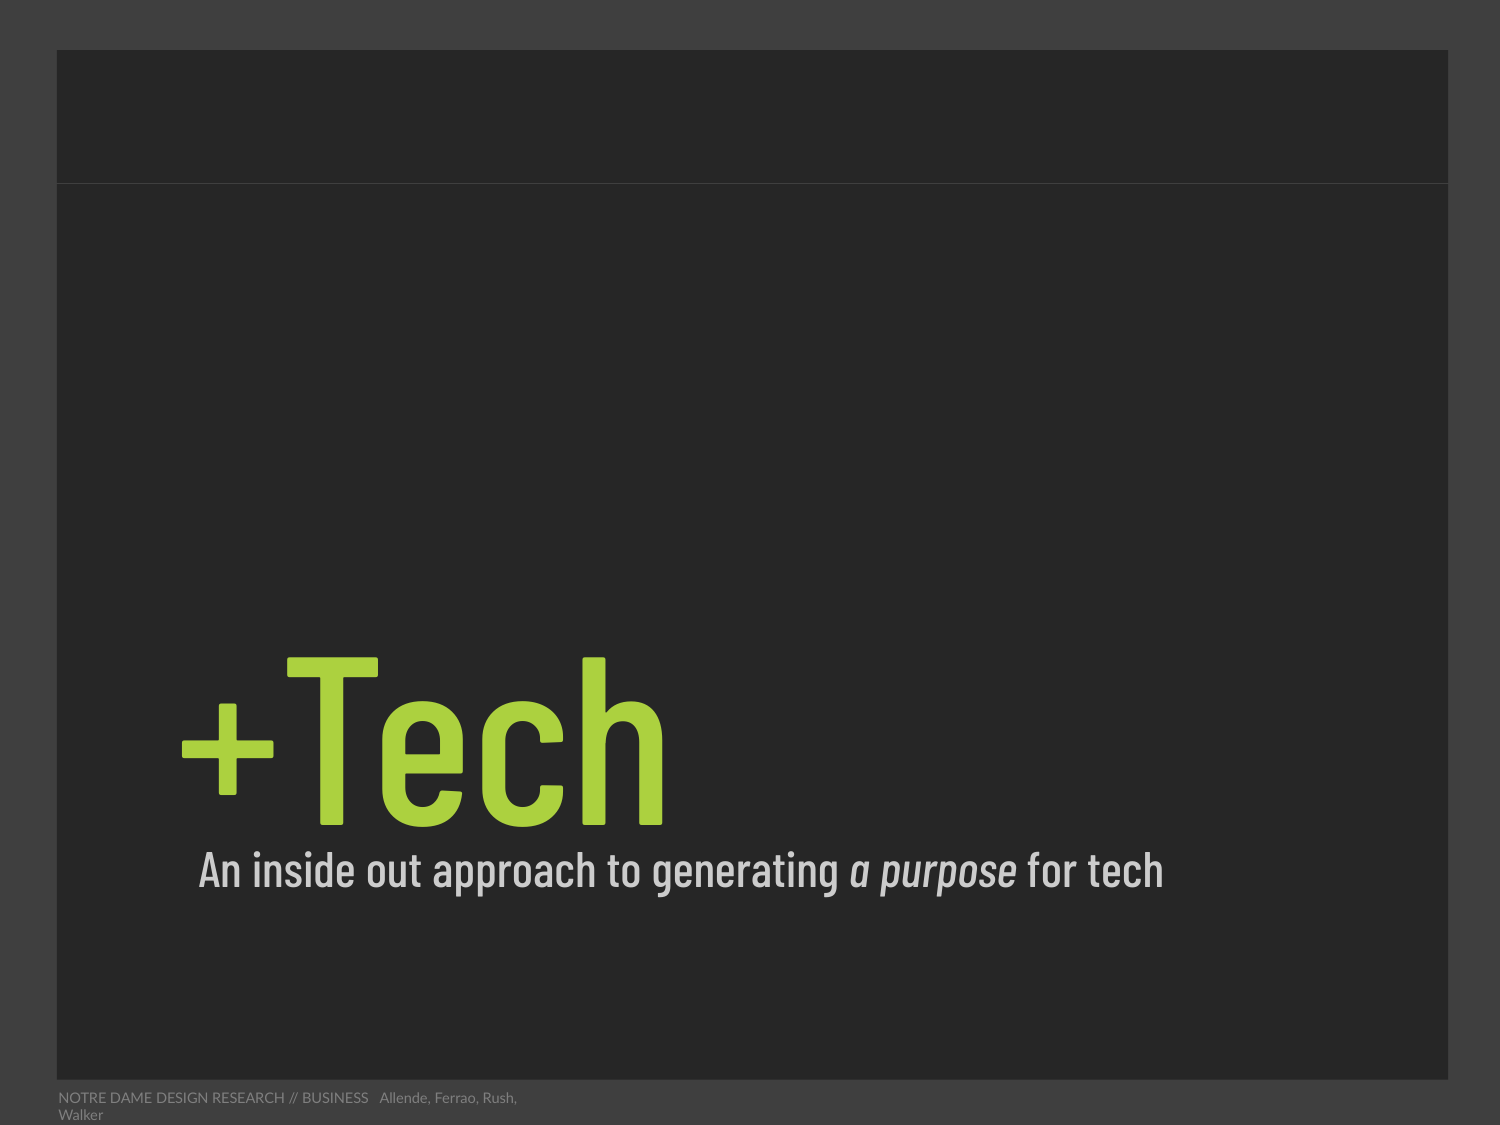

# +Tech
An inside out approach to generating a purpose for tech